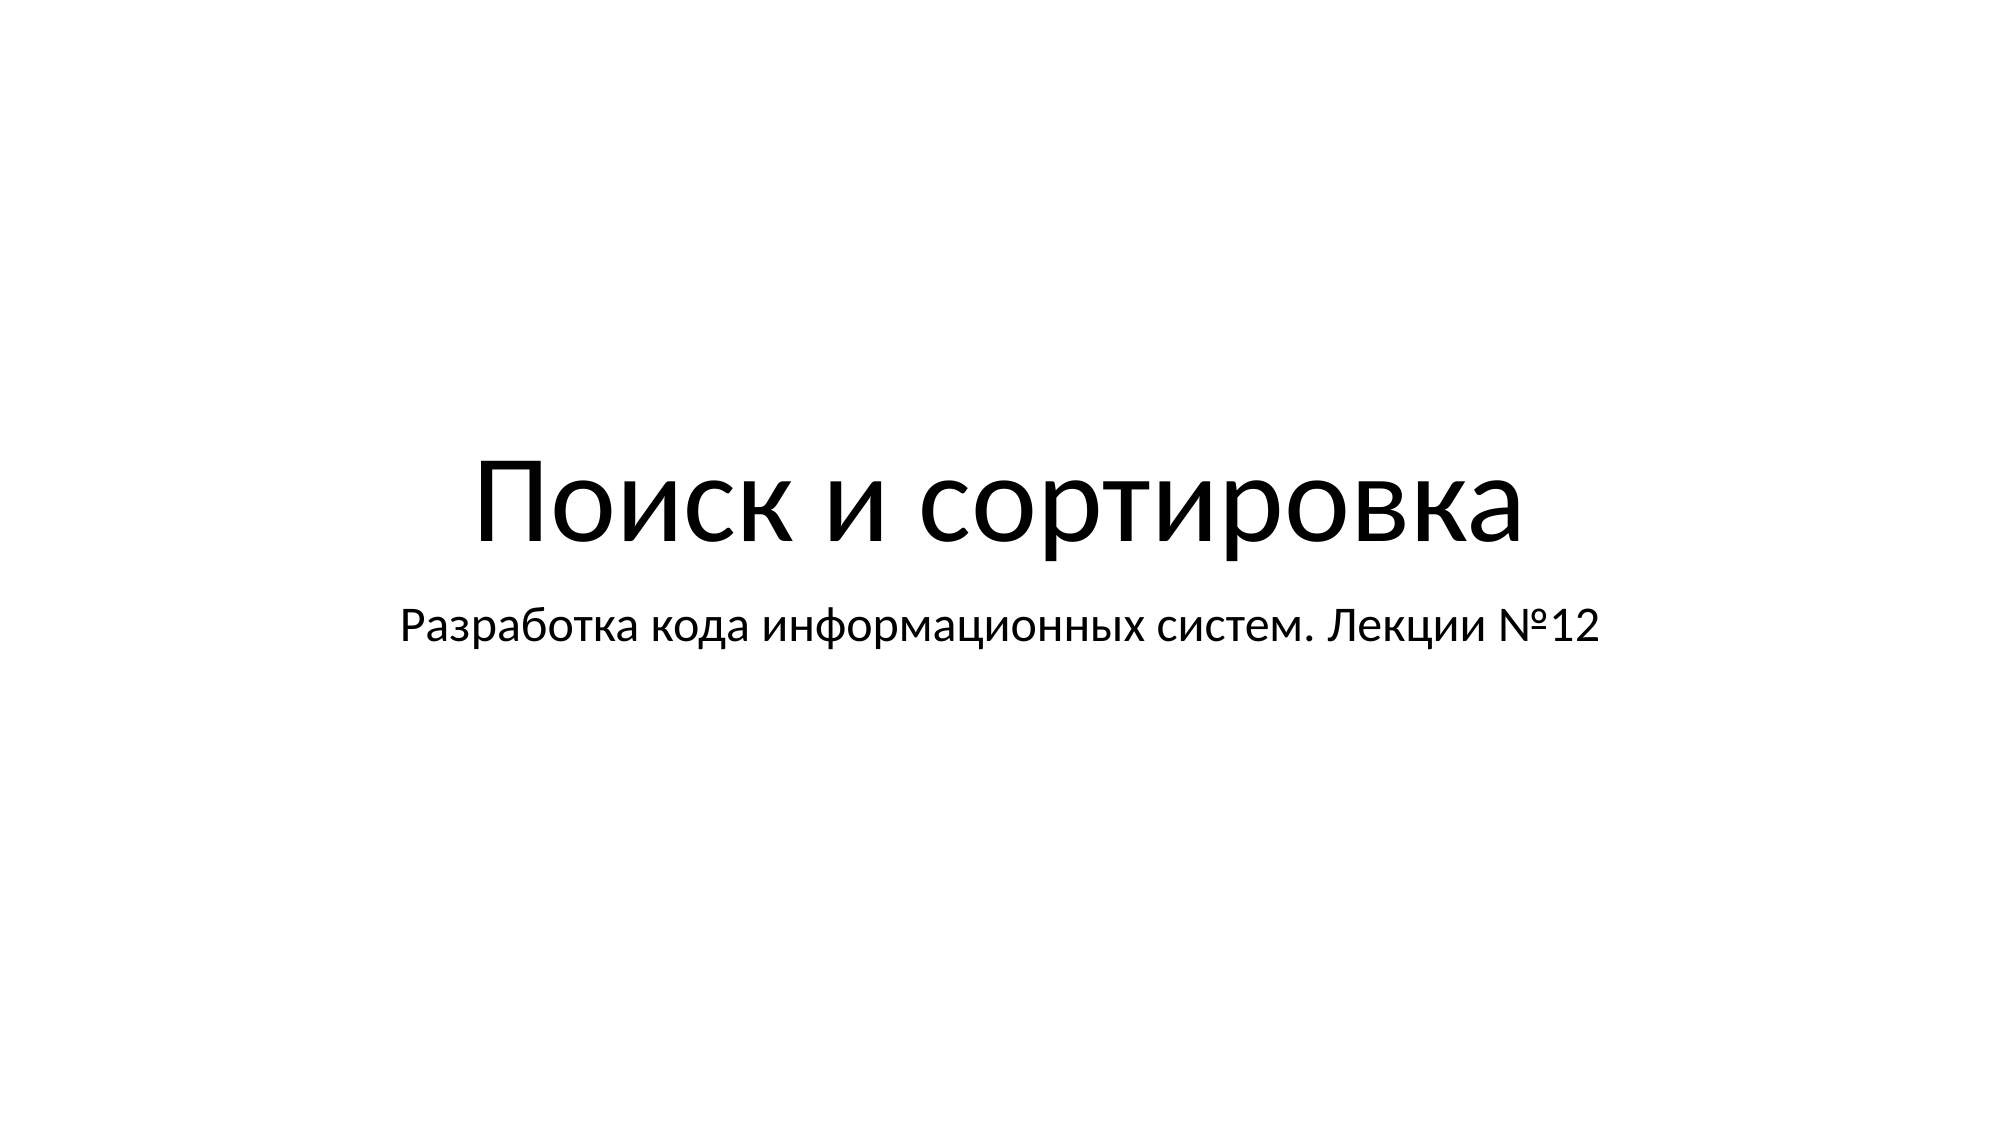

# Поиск и сортировка
Разработка кода информационных систем. Лекции №12